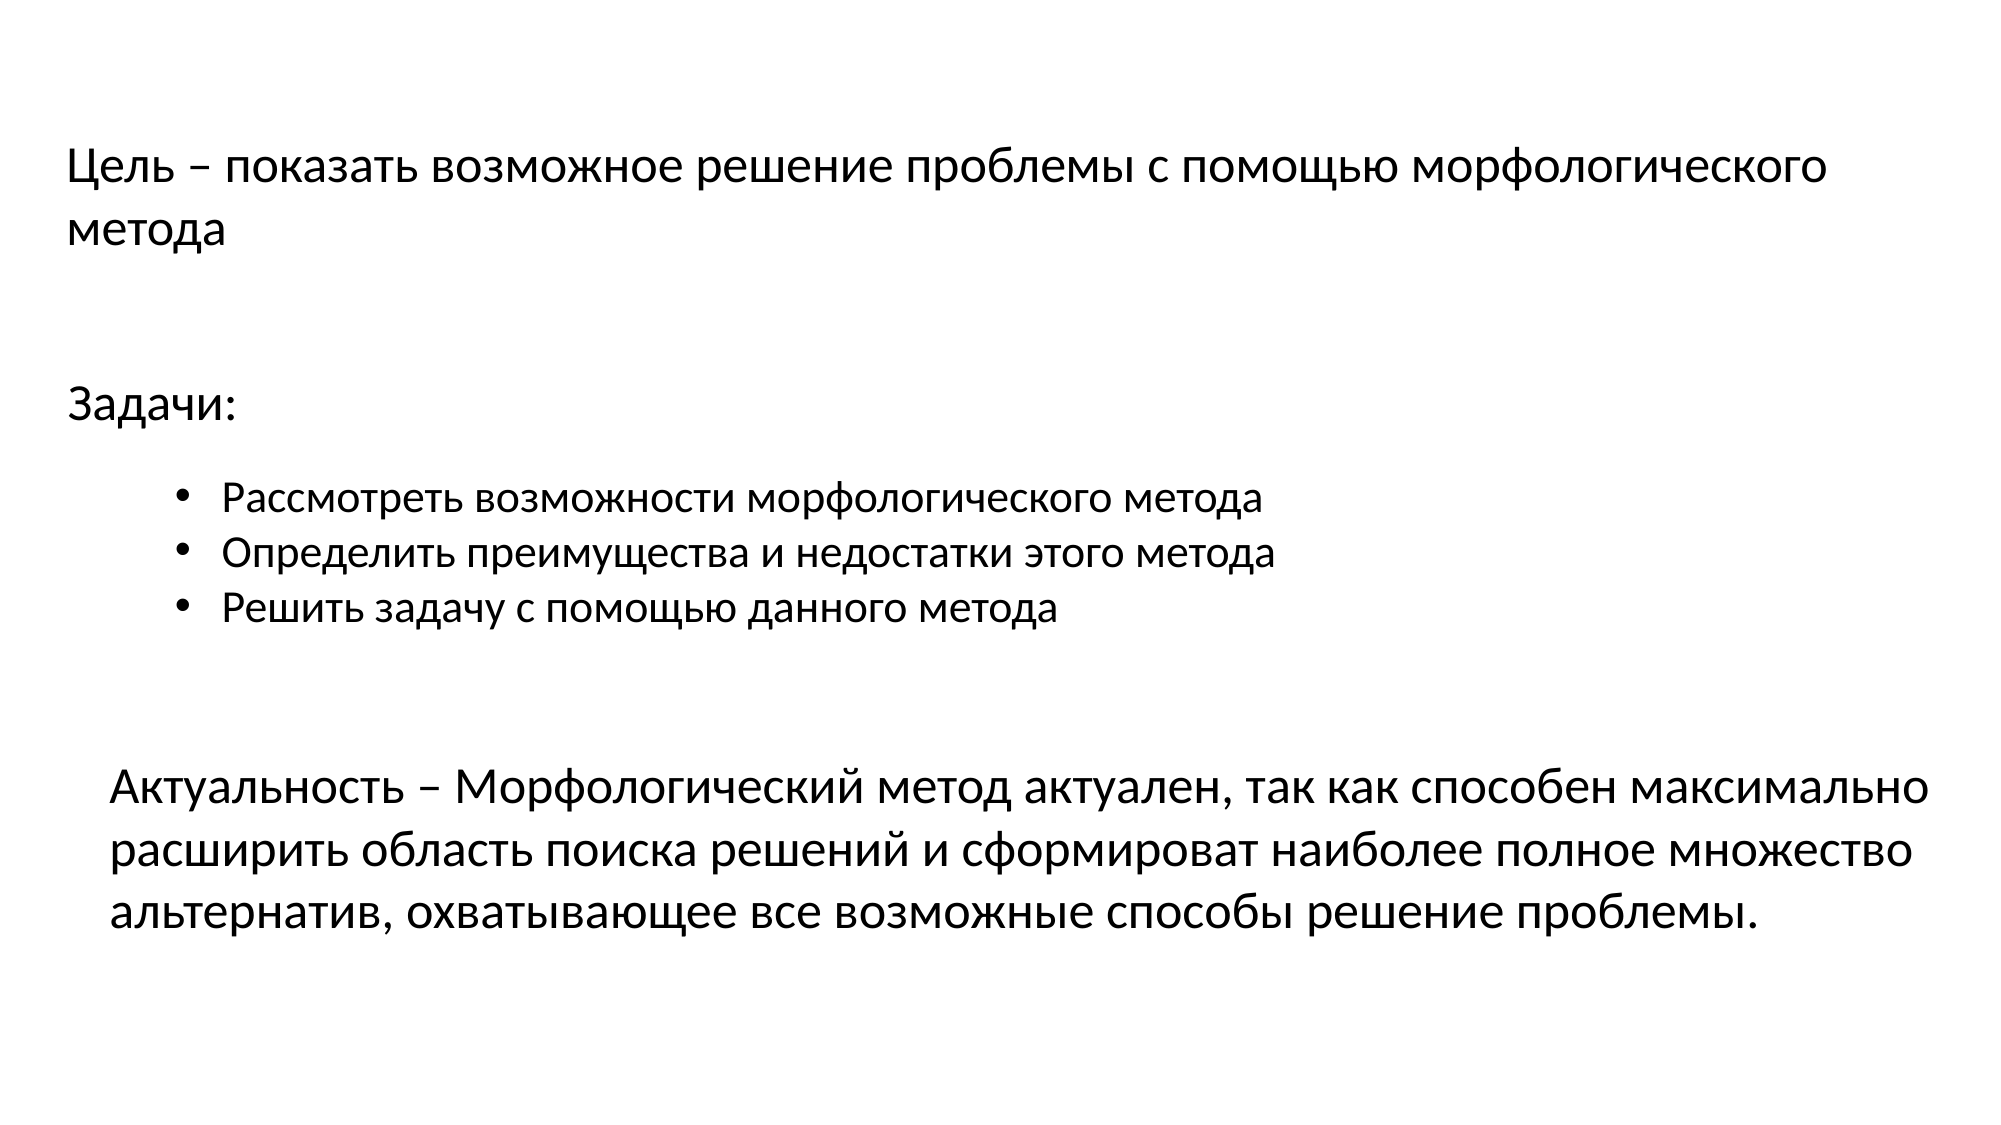

Цель – показать возможное решение проблемы с помощью морфологического метода
Задачи:
Рассмотреть возможности морфологического метода
Определить преимущества и недостатки этого метода
Решить задачу с помощью данного метода
Актуальность – Морфологический метод актуален, так как способен максимально расширить область поиска решений и сформироват наиболее полное множество альтернатив, охватывающее все возможные способы решение проблемы.